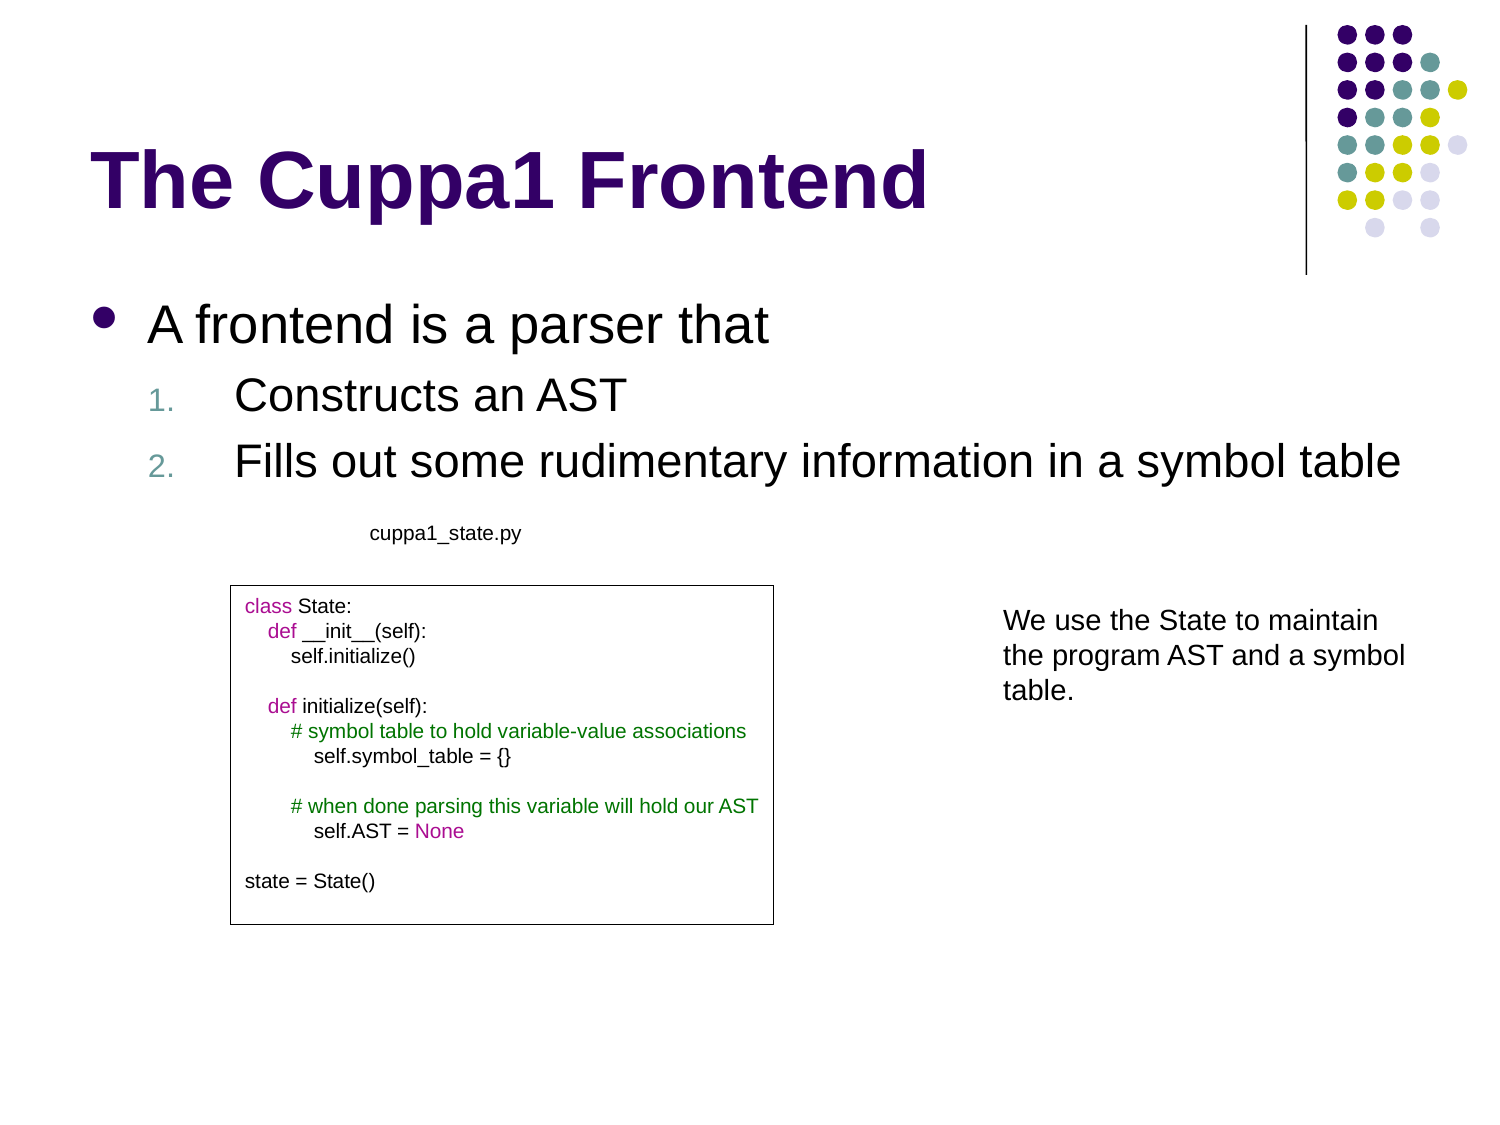

# The Cuppa1 Frontend
A frontend is a parser that
Constructs an AST
Fills out some rudimentary information in a symbol table
cuppa1_state.py
class State:
    def __init__(self):
        self.initialize()

    def initialize(self):
        # symbol table to hold variable-value associations
            self.symbol_table = {}

        # when done parsing this variable will hold our AST
            self.AST = None

state = State()

We use the State to maintain
the program AST and a symbol
table.